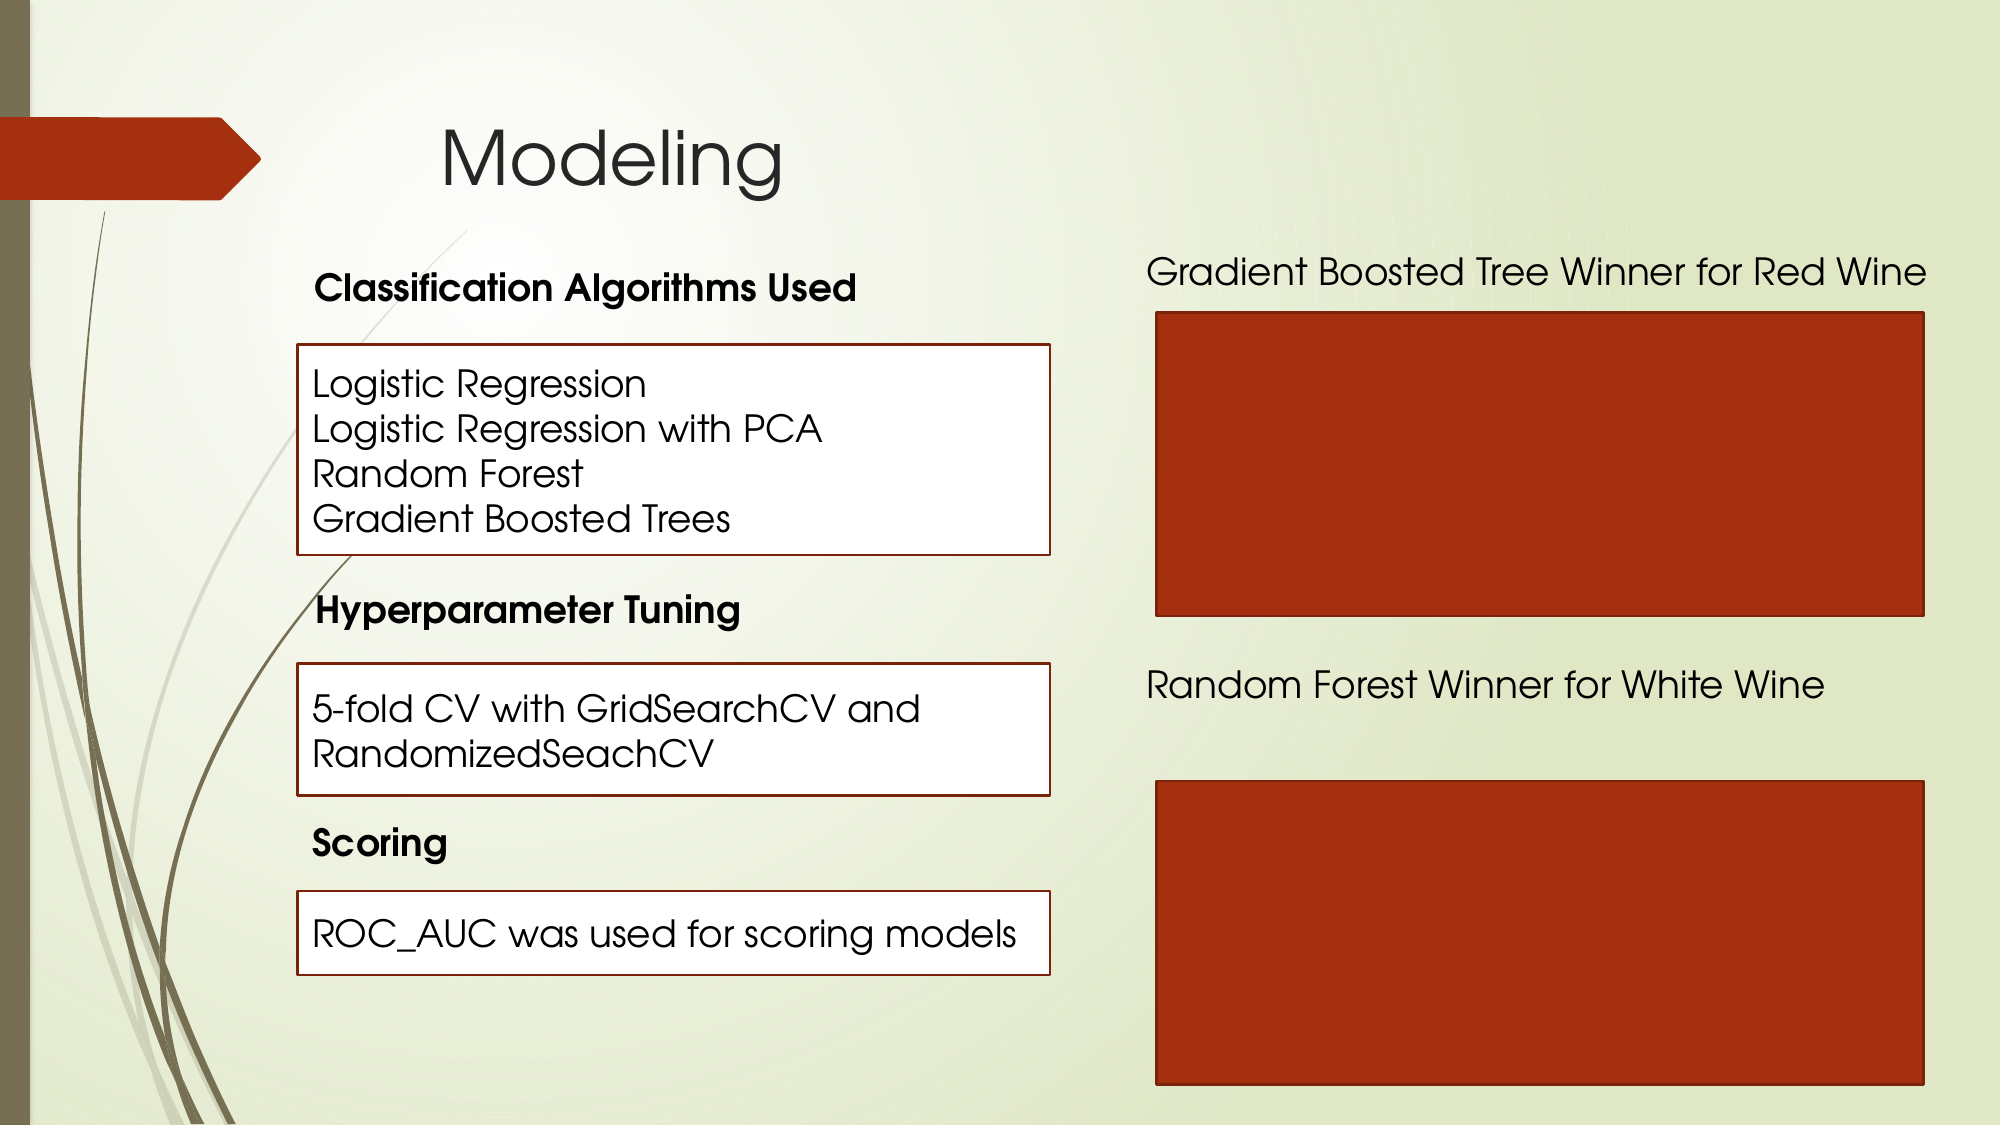

# Modeling
Gradient Boosted Tree Winner for Red Wine
Classification Algorithms Used

Logistic Regression
Logistic Regression with PCA
Random Forest
Gradient Boosted Trees

Hyperparameter Tuning
Random Forest Winner for White Wine
5-fold CV with GridSearchCV and RandomizedSeachCV

Scoring
ROC_AUC was used for scoring models